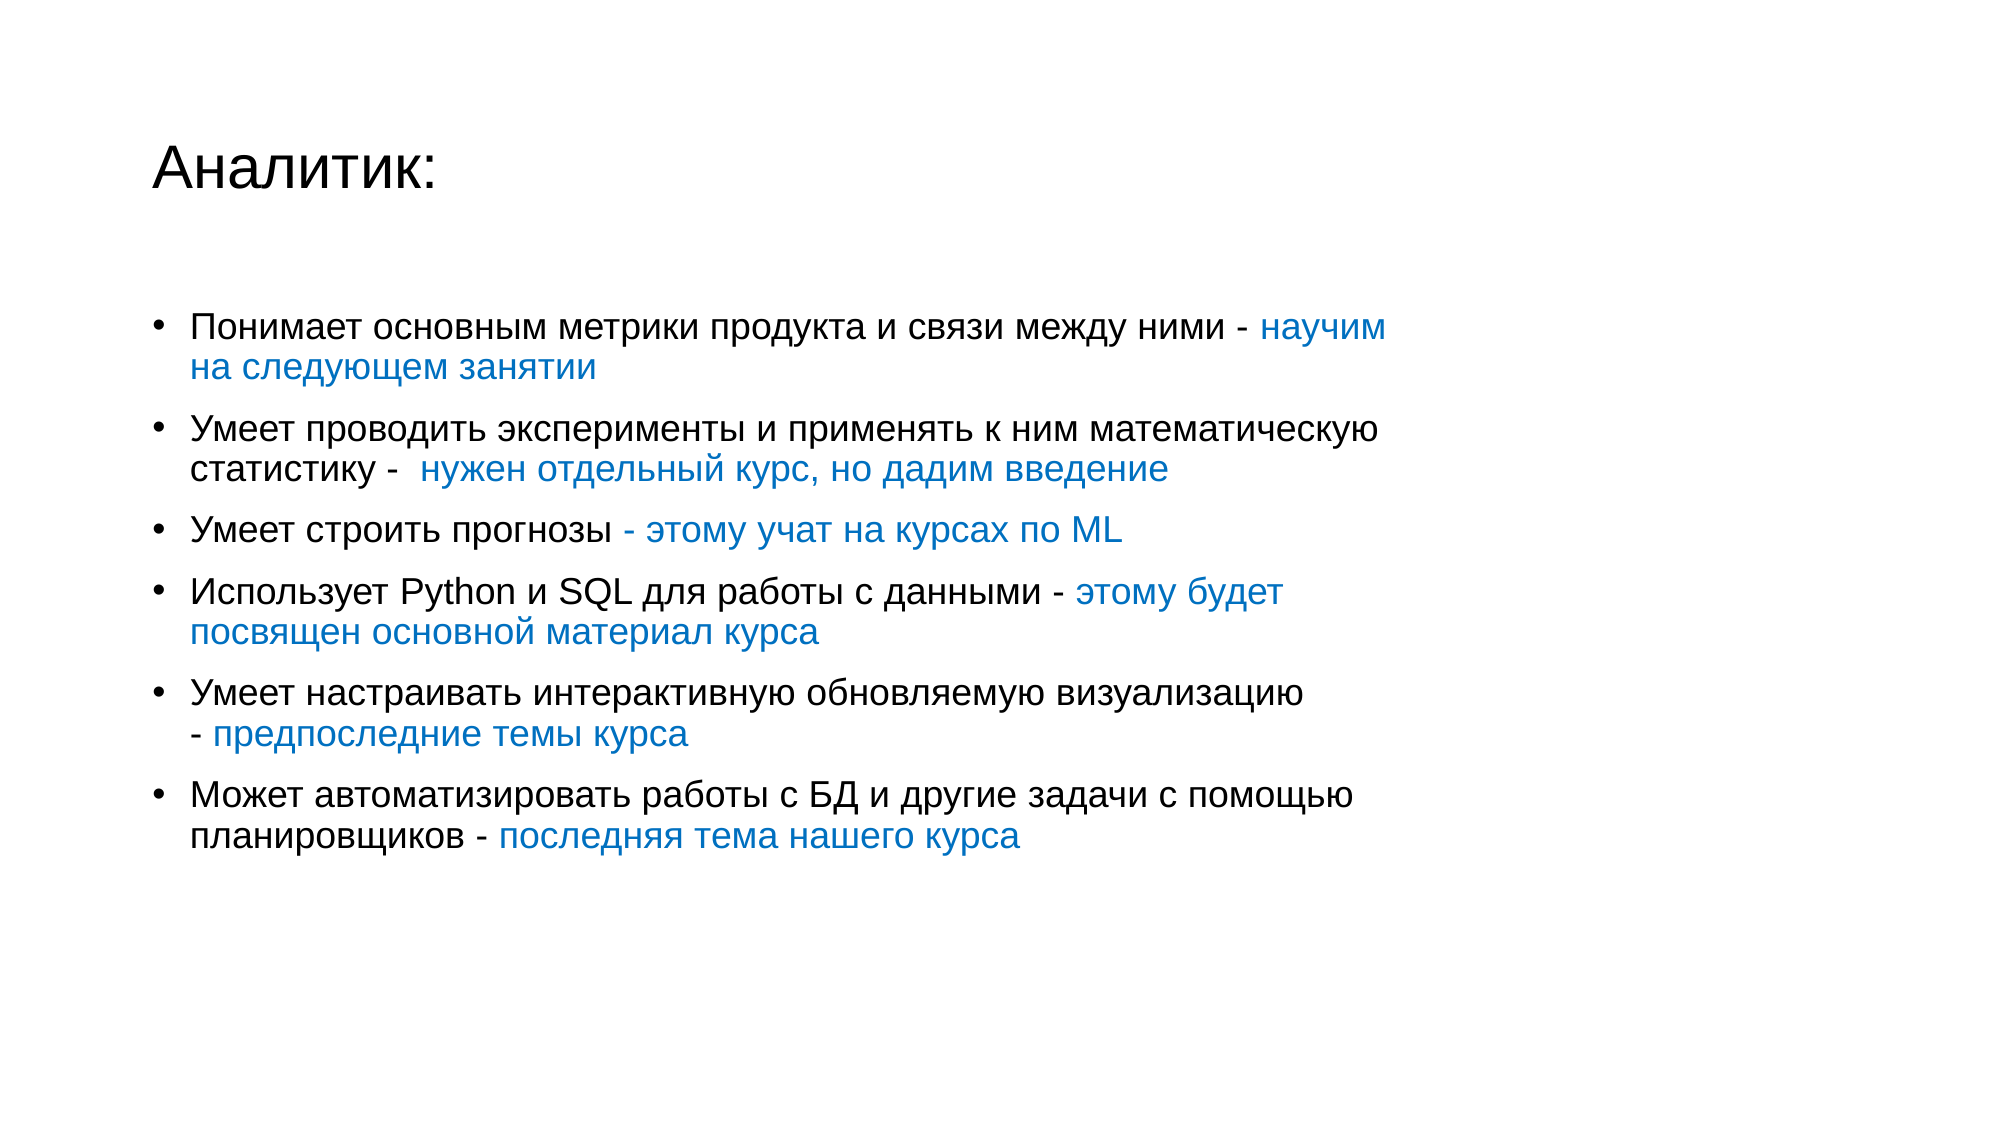

# Аналитик:
Понимает основным метрики продукта и связи между ними - научим на следующем занятии
Умеет проводить эксперименты и применять к ним математическую статистику -  нужен отдельный курс, но дадим введение
Умеет строить прогнозы - этому учат на курсах по ML
Использует Python и SQL для работы с данными - этому будет посвящен основной материал курса
Умеет настраивать интерактивную обновляемую визуализацию - предпоследние темы курса
Может автоматизировать работы с БД и другие задачи с помощью планировщиков - последняя тема нашего курса